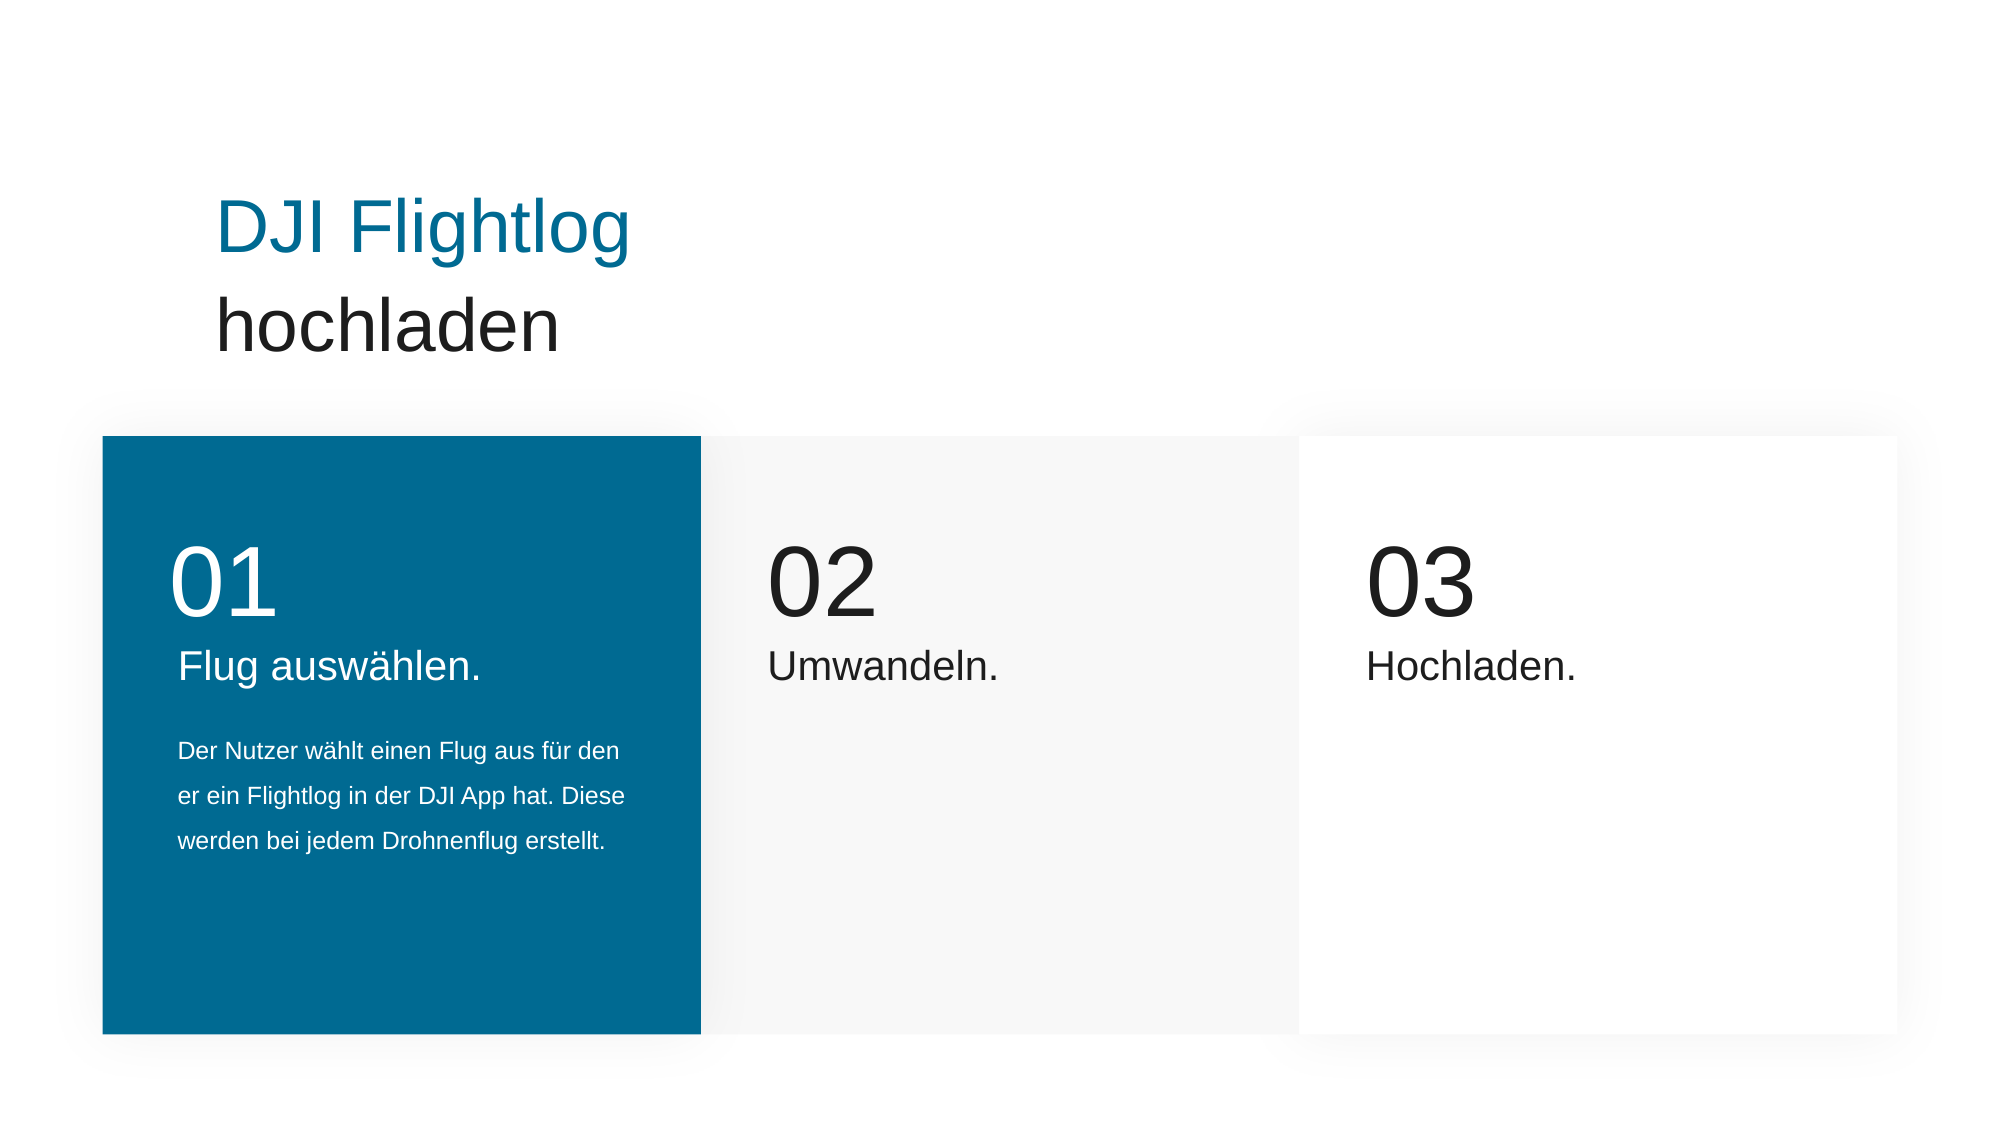

DJI Flightlog
hochladen

01
02
03
Flug auswählen.
Umwandeln.
Hochladen.
Der Nutzer wählt einen Flug aus für den er ein Flightlog in der DJI App hat. Diese werden bei jedem Drohnenflug erstellt.